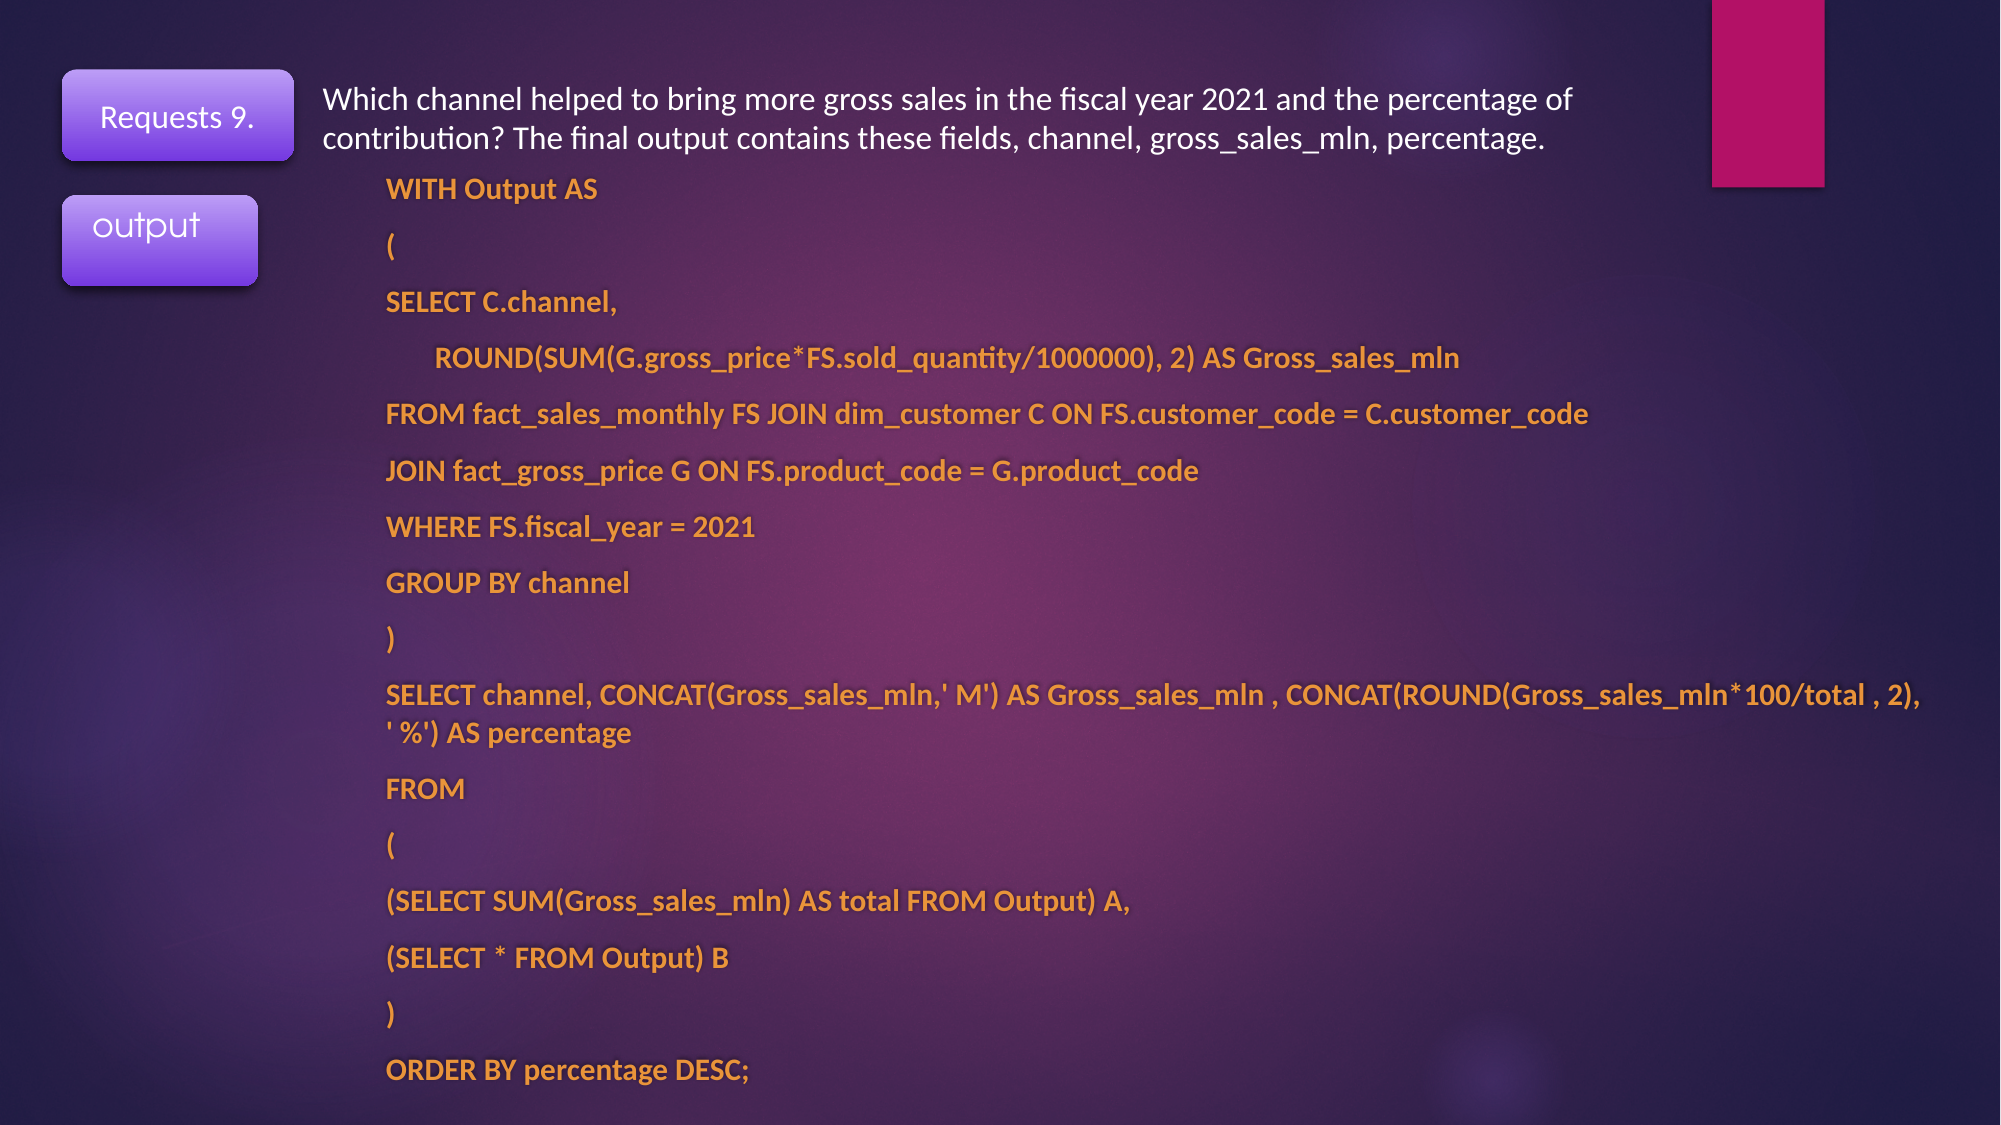

Requests 9.
Which channel helped to bring more gross sales in the fiscal year 2021 and the percentage of contribution? The final output contains these fields, channel, gross_sales_mln, percentage.
WITH Output AS
(
SELECT C.channel,
       ROUND(SUM(G.gross_price*FS.sold_quantity/1000000), 2) AS Gross_sales_mln
FROM fact_sales_monthly FS JOIN dim_customer C ON FS.customer_code = C.customer_code
JOIN fact_gross_price G ON FS.product_code = G.product_code
WHERE FS.fiscal_year = 2021
GROUP BY channel
)
SELECT channel, CONCAT(Gross_sales_mln,' M') AS Gross_sales_mln , CONCAT(ROUND(Gross_sales_mln*100/total , 2), ' %') AS percentage
FROM
(
(SELECT SUM(Gross_sales_mln) AS total FROM Output) A,
(SELECT * FROM Output) B
)
ORDER BY percentage DESC;

output